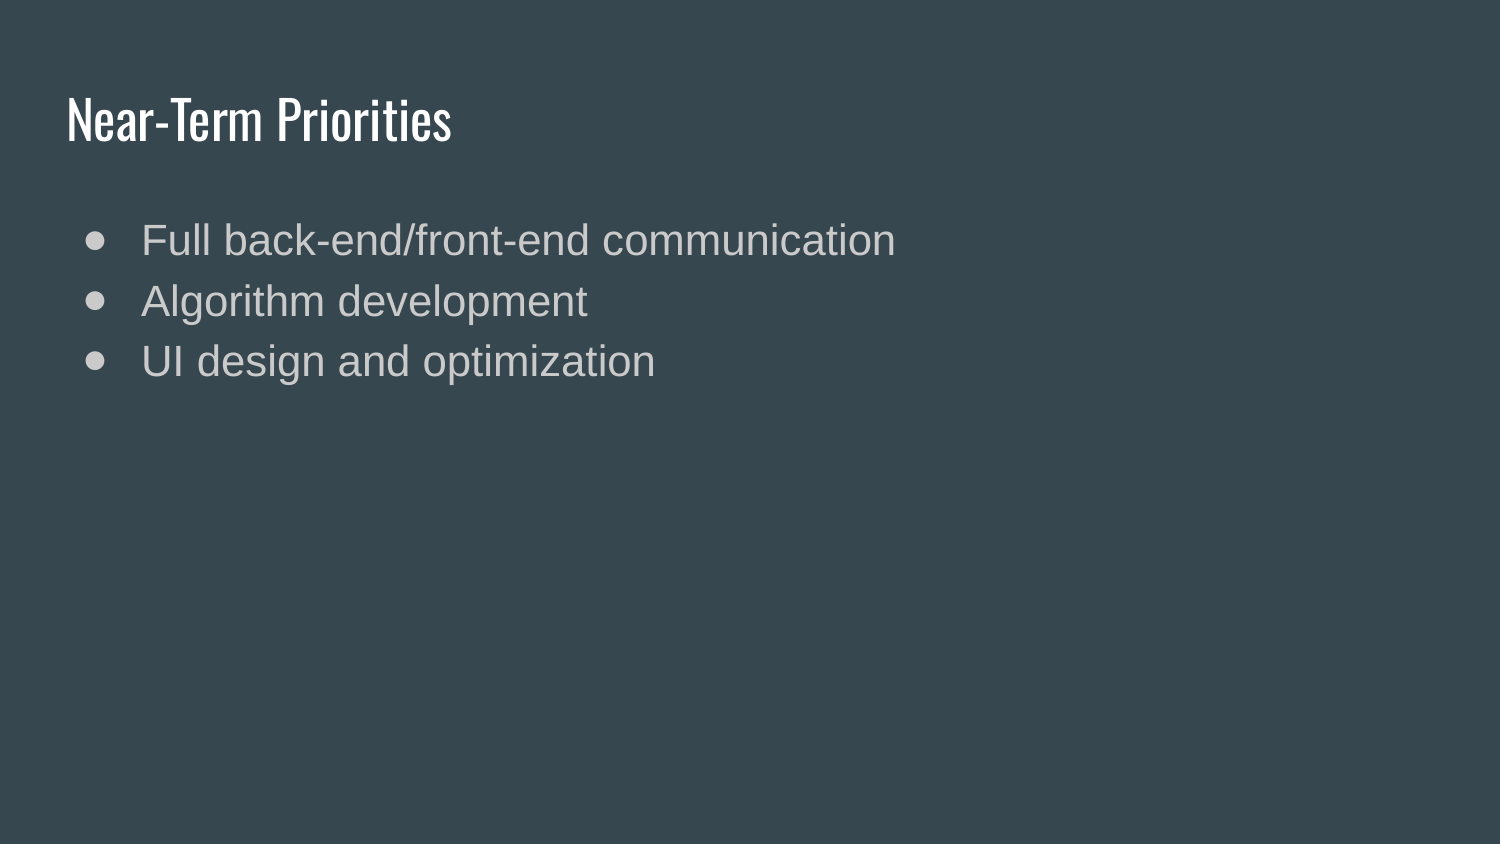

# Near-Term Priorities
Full back-end/front-end communication
Algorithm development
UI design and optimization